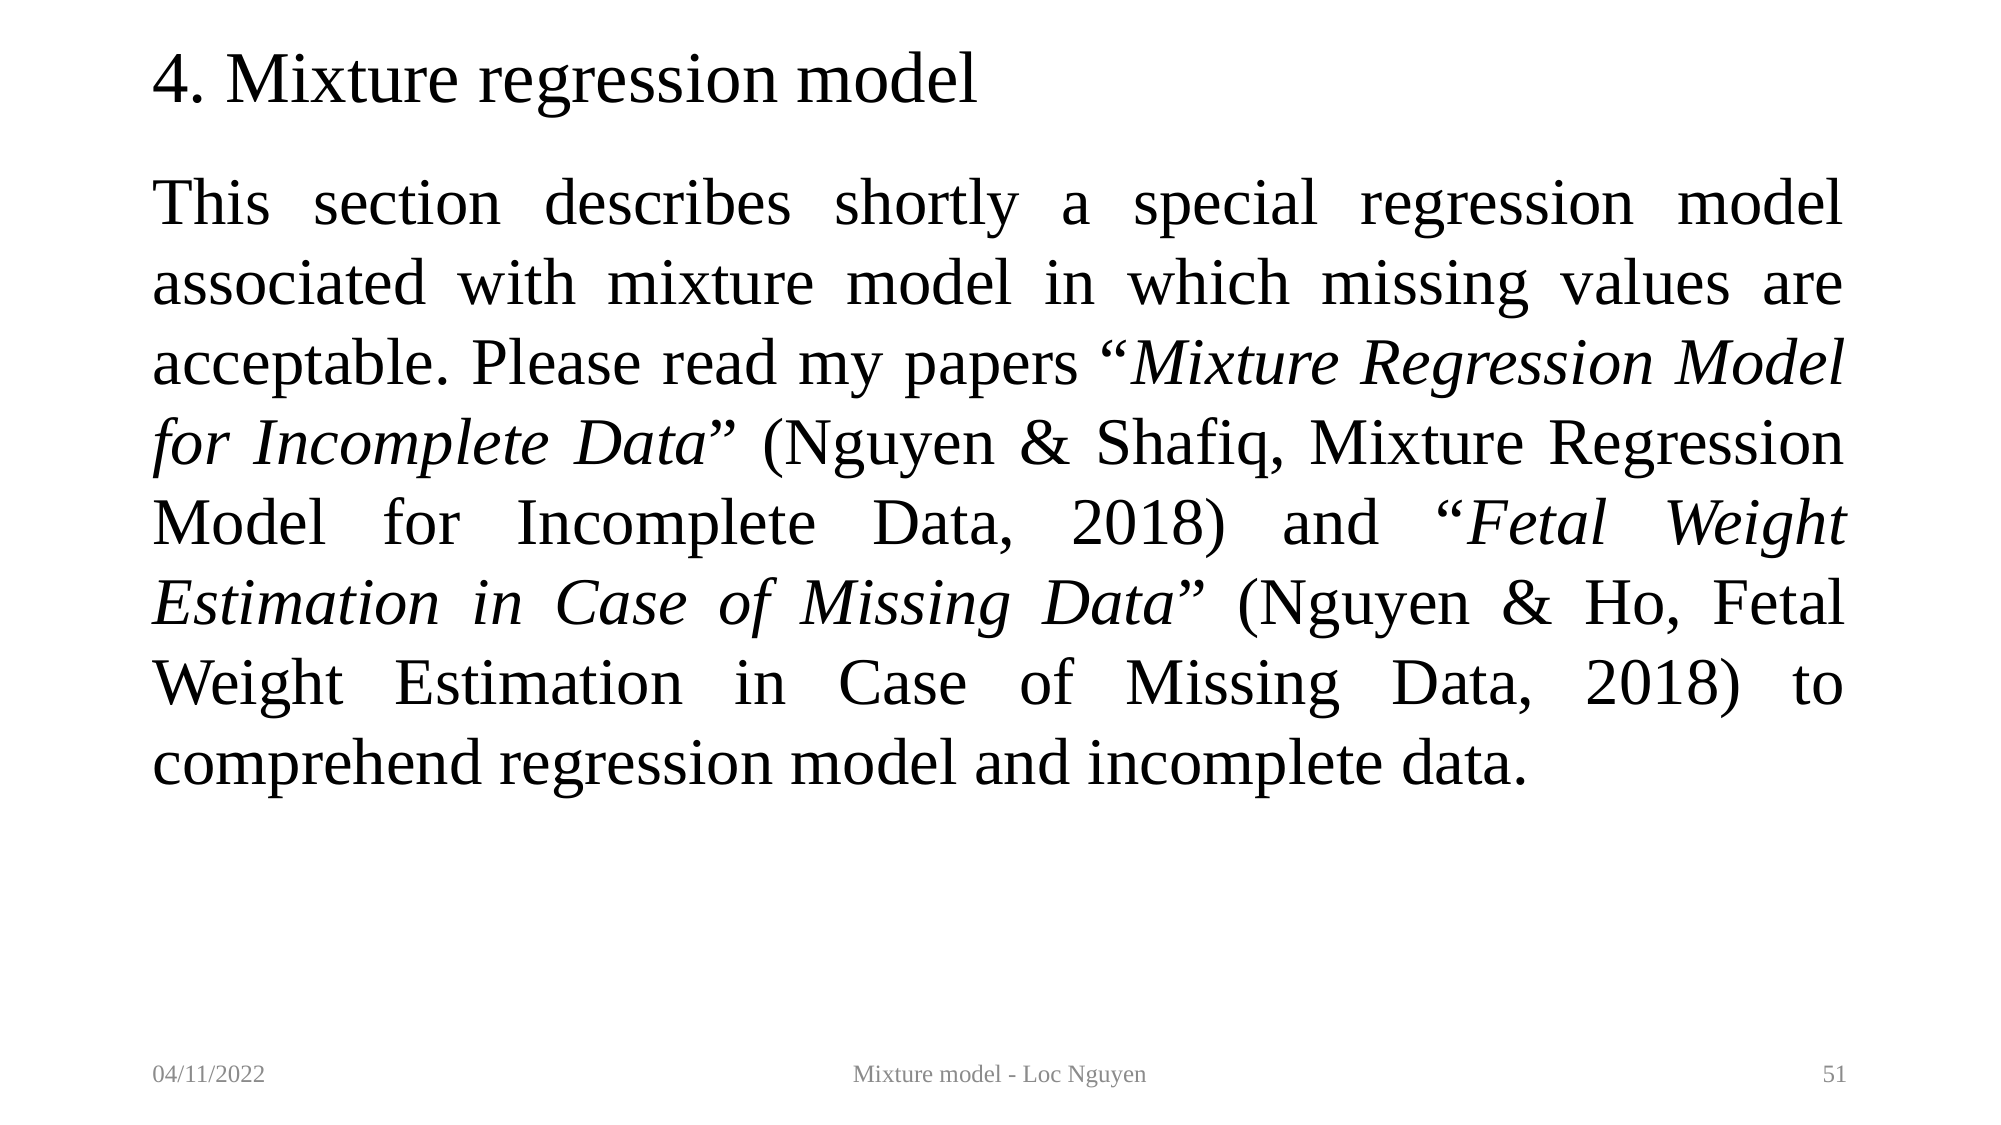

# 4. Mixture regression model
This section describes shortly a special regression model associated with mixture model in which missing values are acceptable. Please read my papers “Mixture Regression Model for Incomplete Data” (Nguyen & Shafiq, Mixture Regression Model for Incomplete Data, 2018) and “Fetal Weight Estimation in Case of Missing Data” (Nguyen & Ho, Fetal Weight Estimation in Case of Missing Data, 2018) to comprehend regression model and incomplete data.
04/11/2022
Mixture model - Loc Nguyen
51